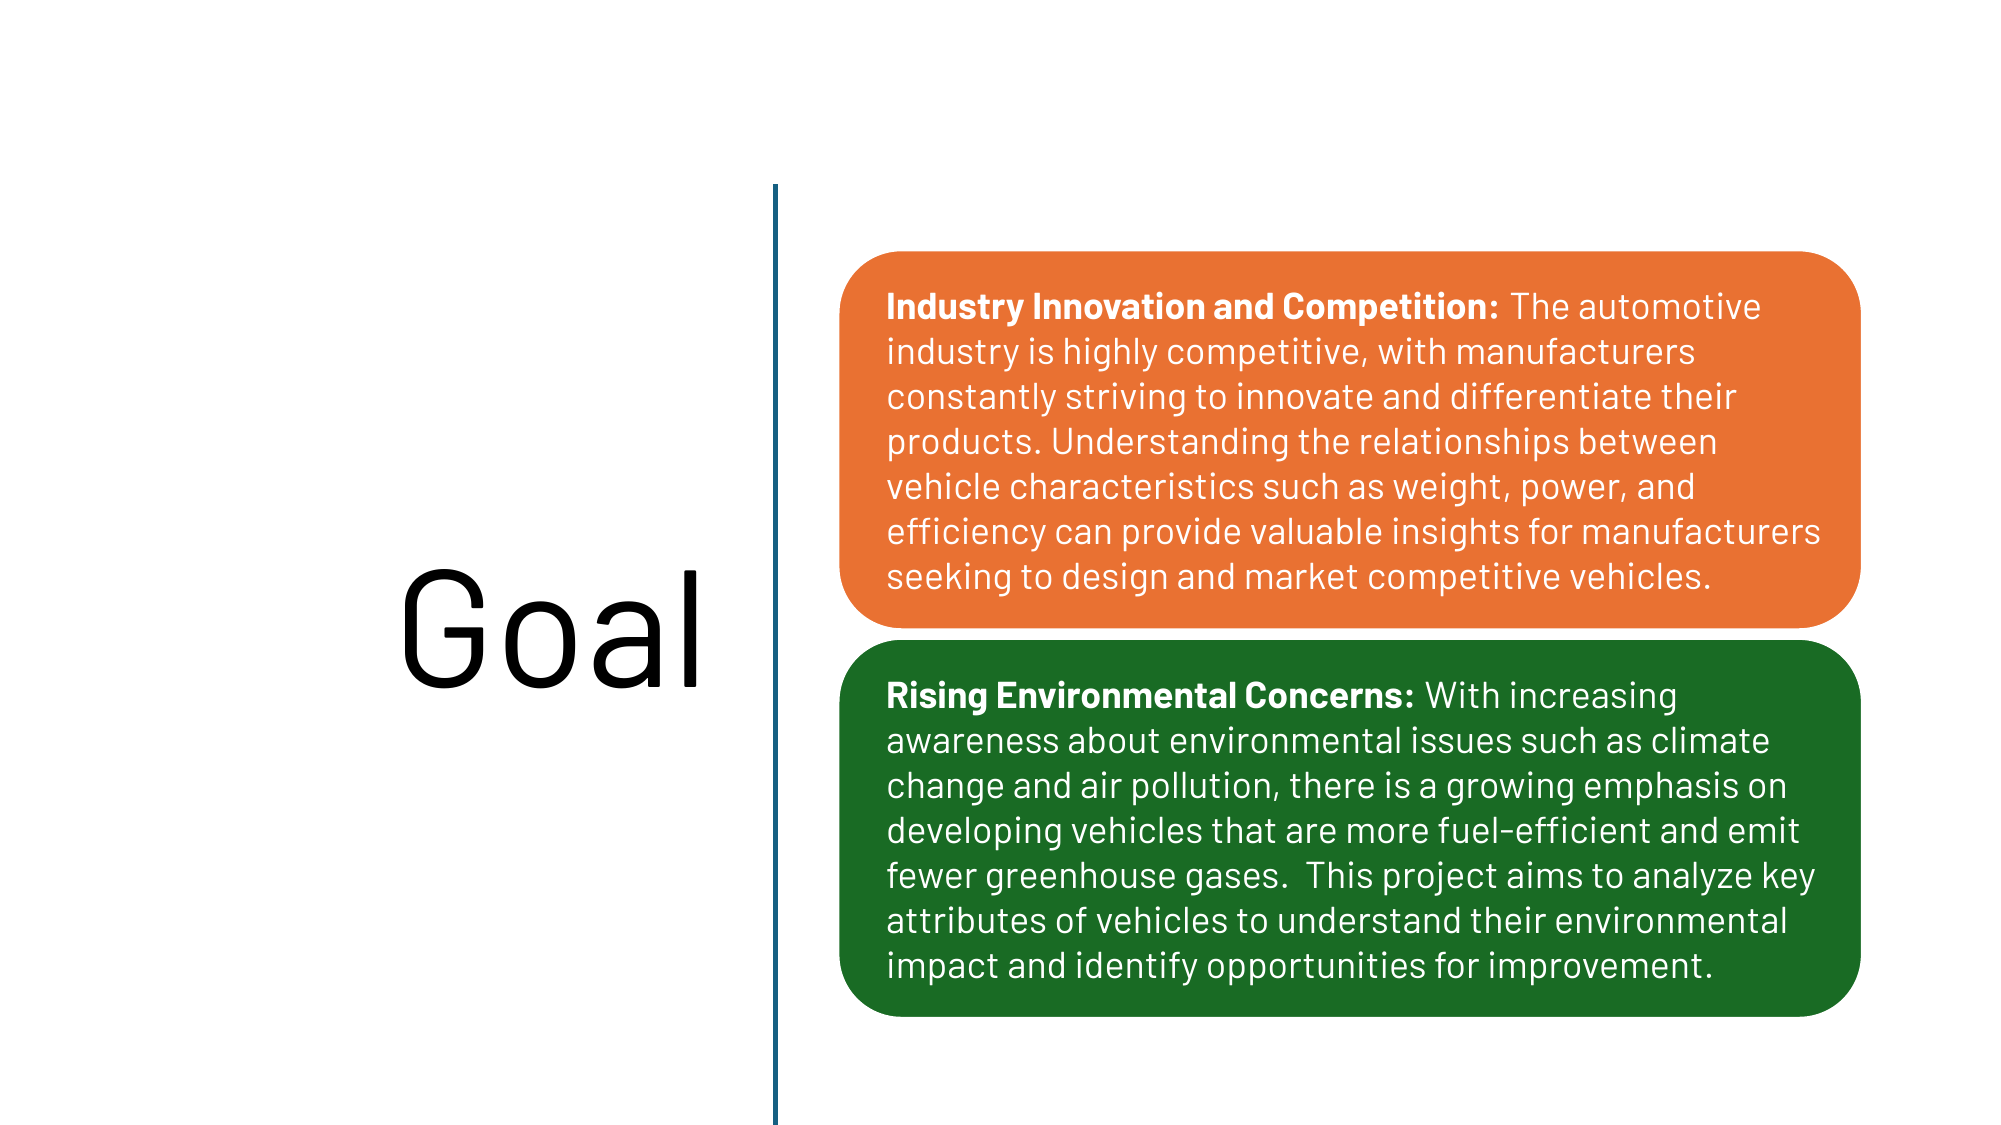

# Goal
Industry Innovation and Competition: The automotive industry is highly competitive, with manufacturers constantly striving to innovate and differentiate their products. Understanding the relationships between vehicle characteristics such as weight, power, and efficiency can provide valuable insights for manufacturers seeking to design and market competitive vehicles.
Rising Environmental Concerns: With increasing awareness about environmental issues such as climate change and air pollution, there is a growing emphasis on developing vehicles that are more fuel-efficient and emit fewer greenhouse gases.  This project aims to analyze key attributes of vehicles to understand their environmental impact and identify opportunities for improvement.